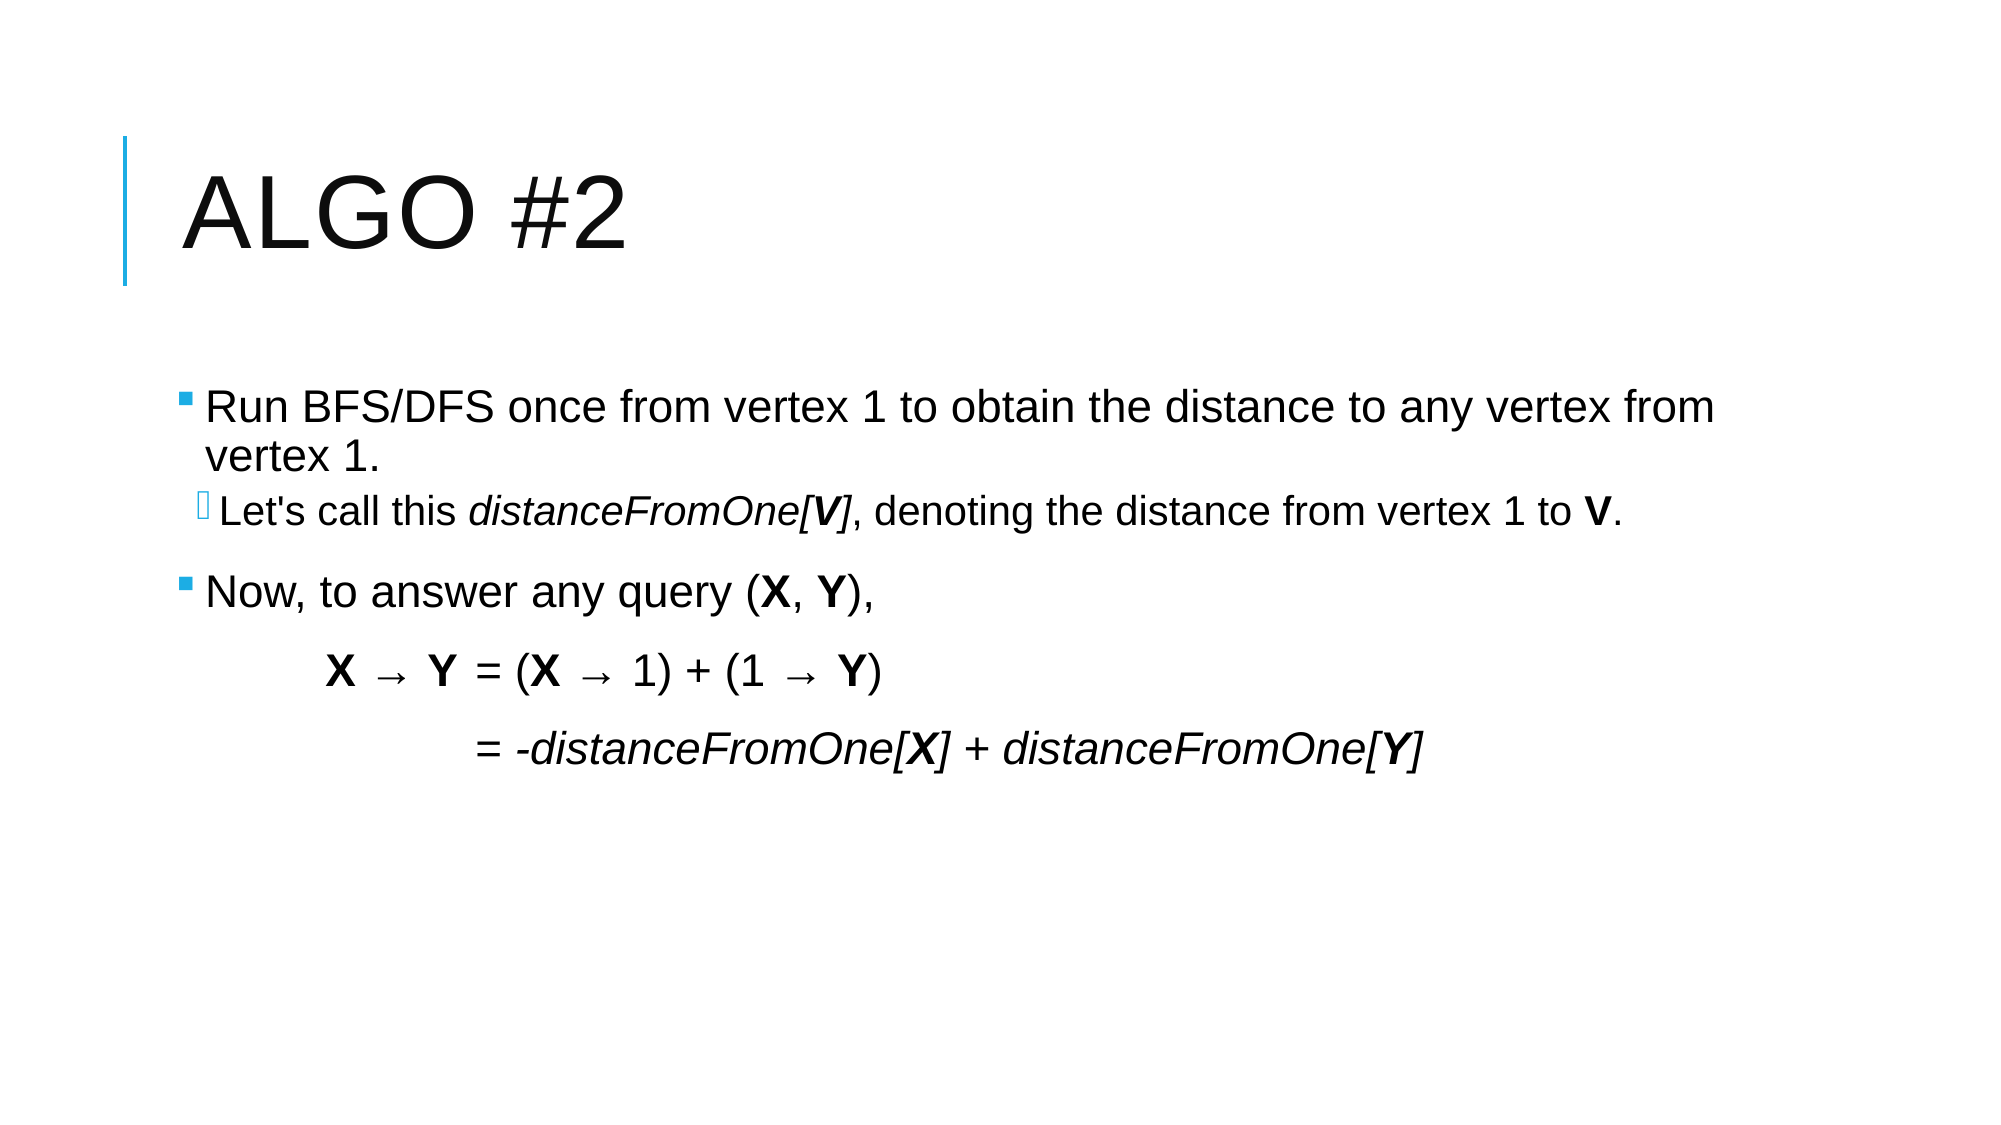

# Algo #2
Run BFS/DFS once from vertex 1 to obtain the distance to any vertex from vertex 1.
Let's call this distanceFromOne[V], denoting the distance from vertex 1 to V.
Now, to answer any query (X, Y),
	X → Y 	= (X → 1) + (1 → Y)
		= -distanceFromOne[X] + distanceFromOne[Y]